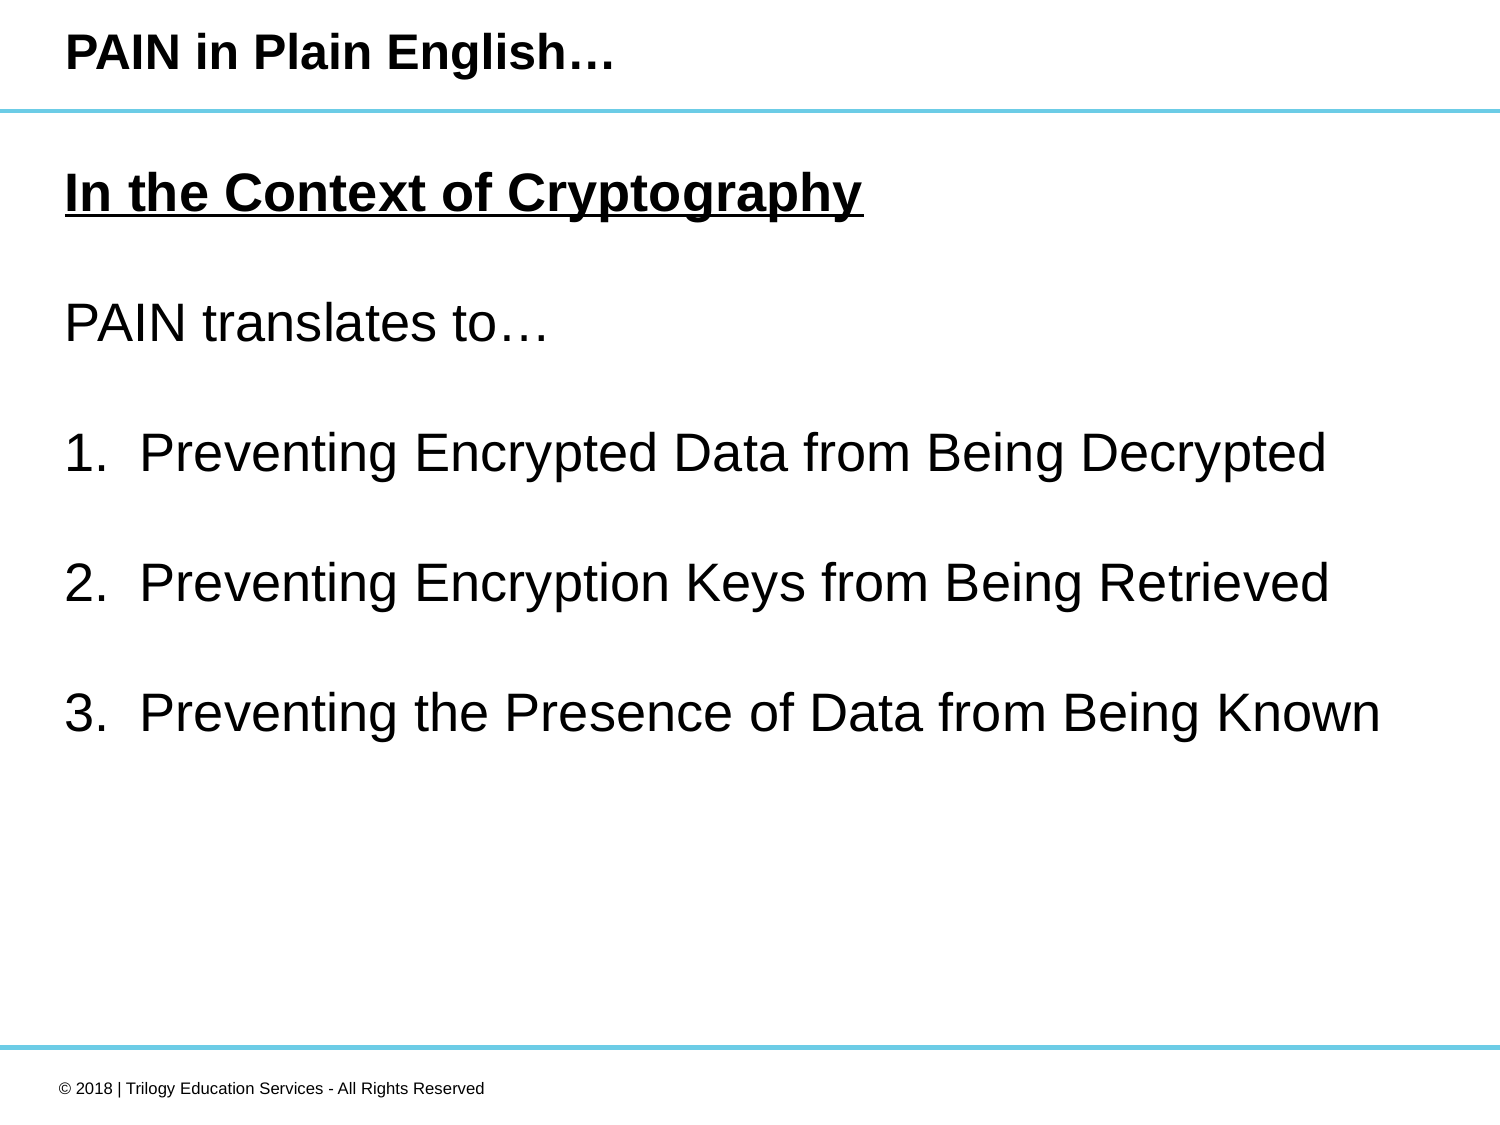

# PAIN in Plain English…
In the Context of Cryptography

PAIN translates to…

Preventing Encrypted Data from Being Decrypted

Preventing Encryption Keys from Being Retrieved

Preventing the Presence of Data from Being Known